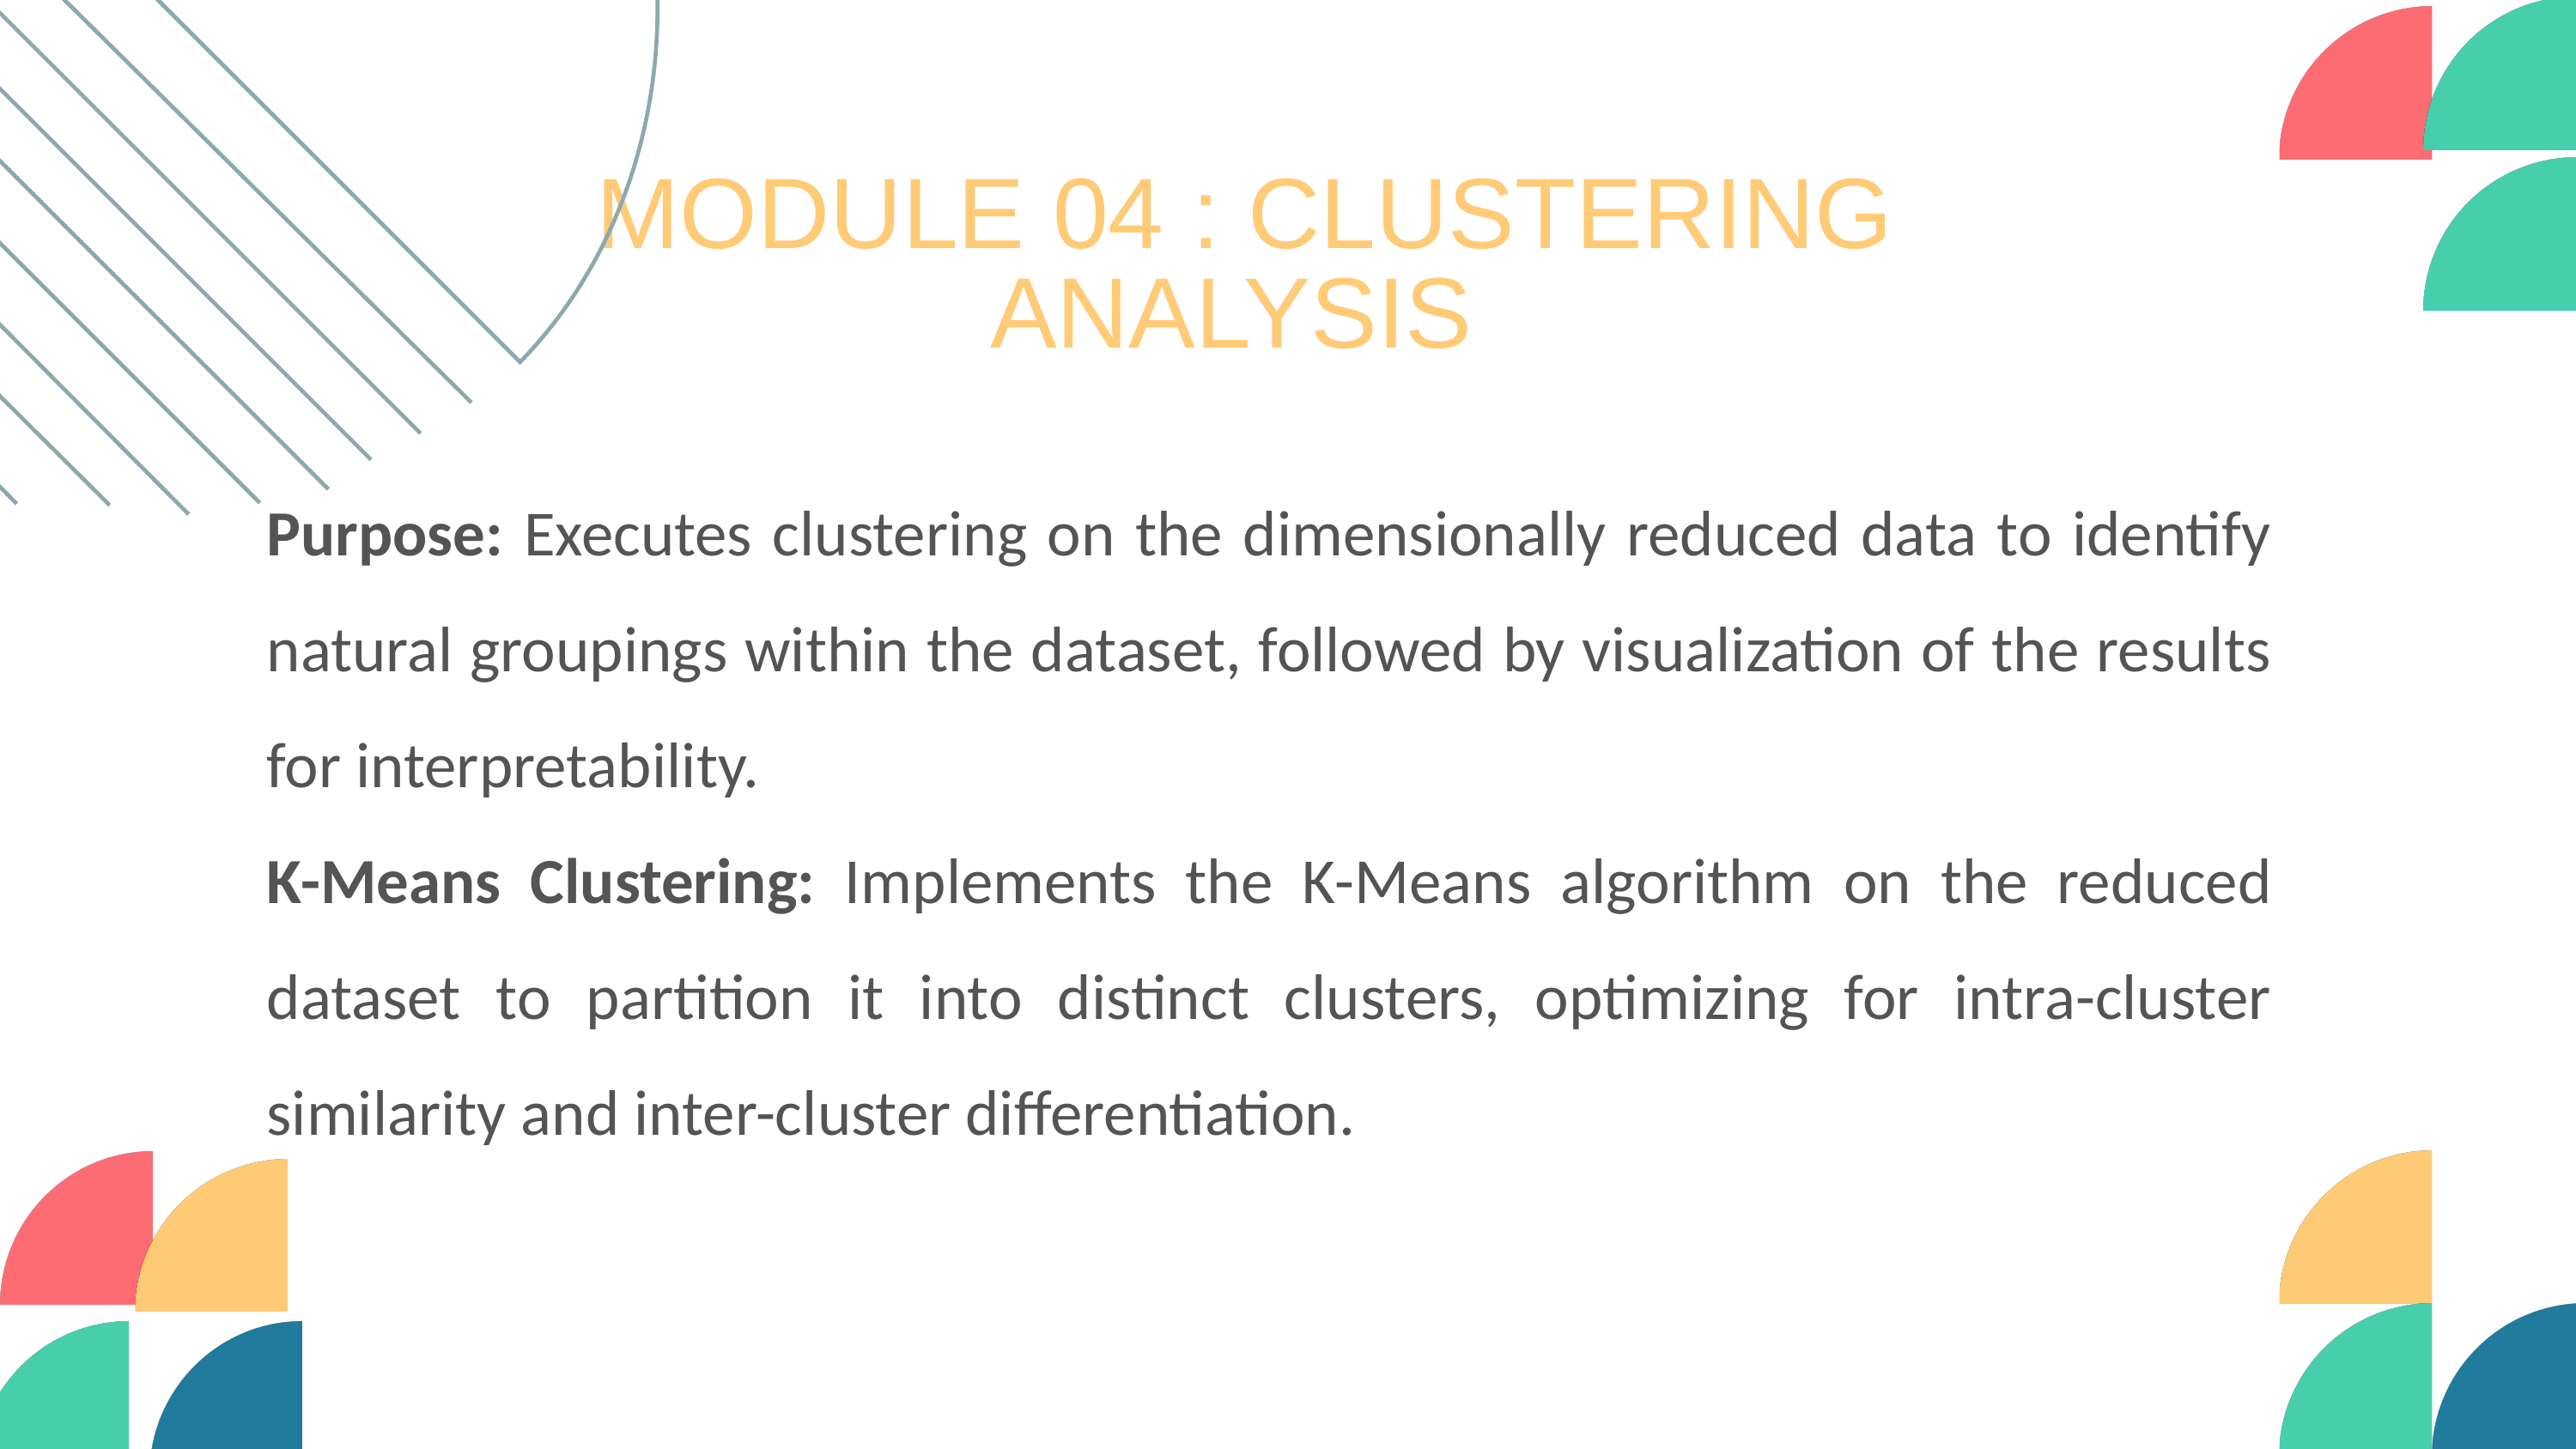

MODULE 04 : CLUSTERING ANALYSIS
Purpose: Executes clustering on the dimensionally reduced data to identify natural groupings within the dataset, followed by visualization of the results for interpretability.
K-Means Clustering: Implements the K-Means algorithm on the reduced dataset to partition it into distinct clusters, optimizing for intra-cluster similarity and inter-cluster differentiation.